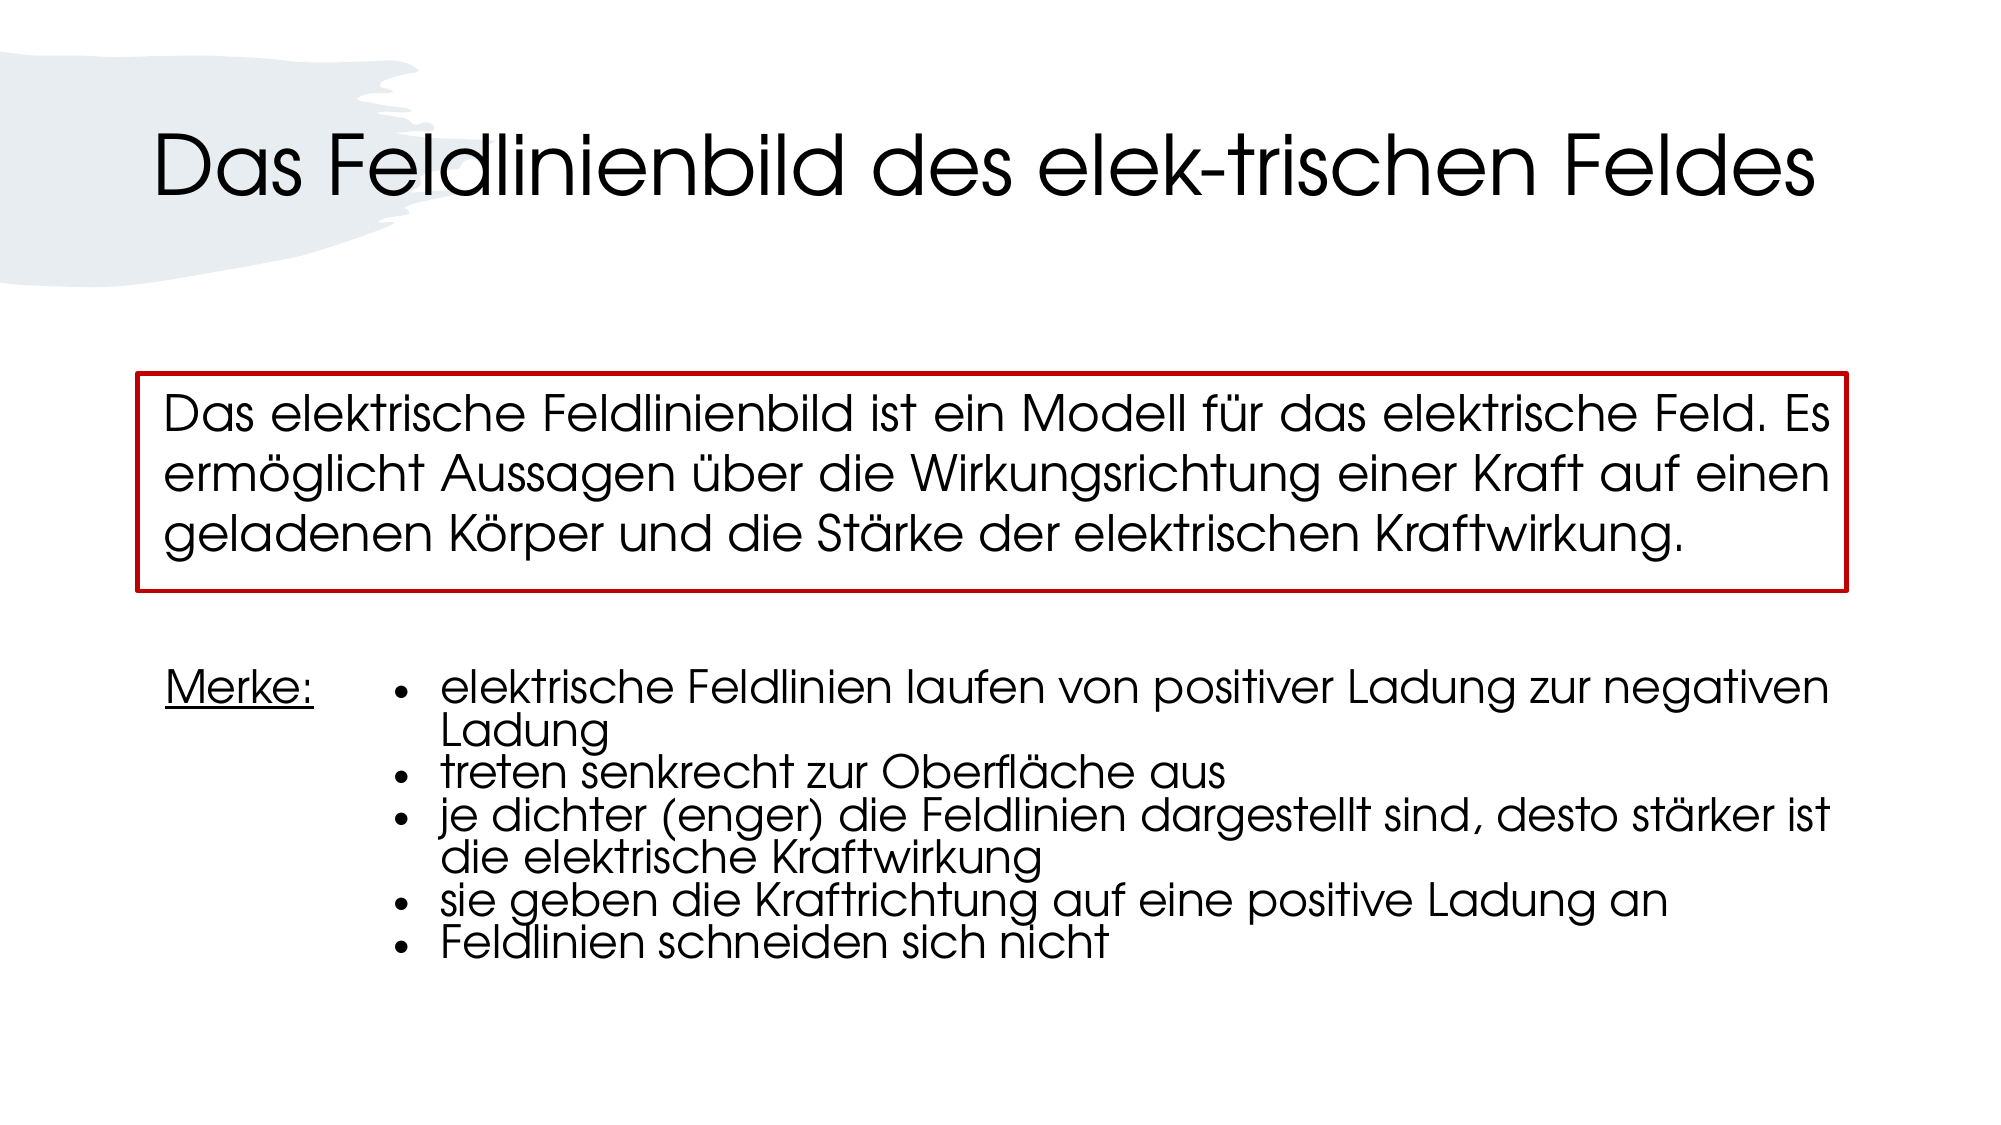

# Das Feldlinienbild des elek-trischen Feldes
Das elektrische Feldlinienbild ist ein Modell für das elektrische Feld. Es ermöglicht Aussagen über die Wirkungsrichtung einer Kraft auf einen geladenen Körper und die Stärke der elektrischen Kraftwirkung.
| Merke: | elektrische Feldlinien laufen von positiver Ladung zur negativen Ladung treten senkrecht zur Oberfläche aus je dichter (enger) die Feldlinien dargestellt sind, desto stärker ist die elektrische Kraftwirkung sie geben die Kraftrichtung auf eine positive Ladung an Feldlinien schneiden sich nicht |
| --- | --- |